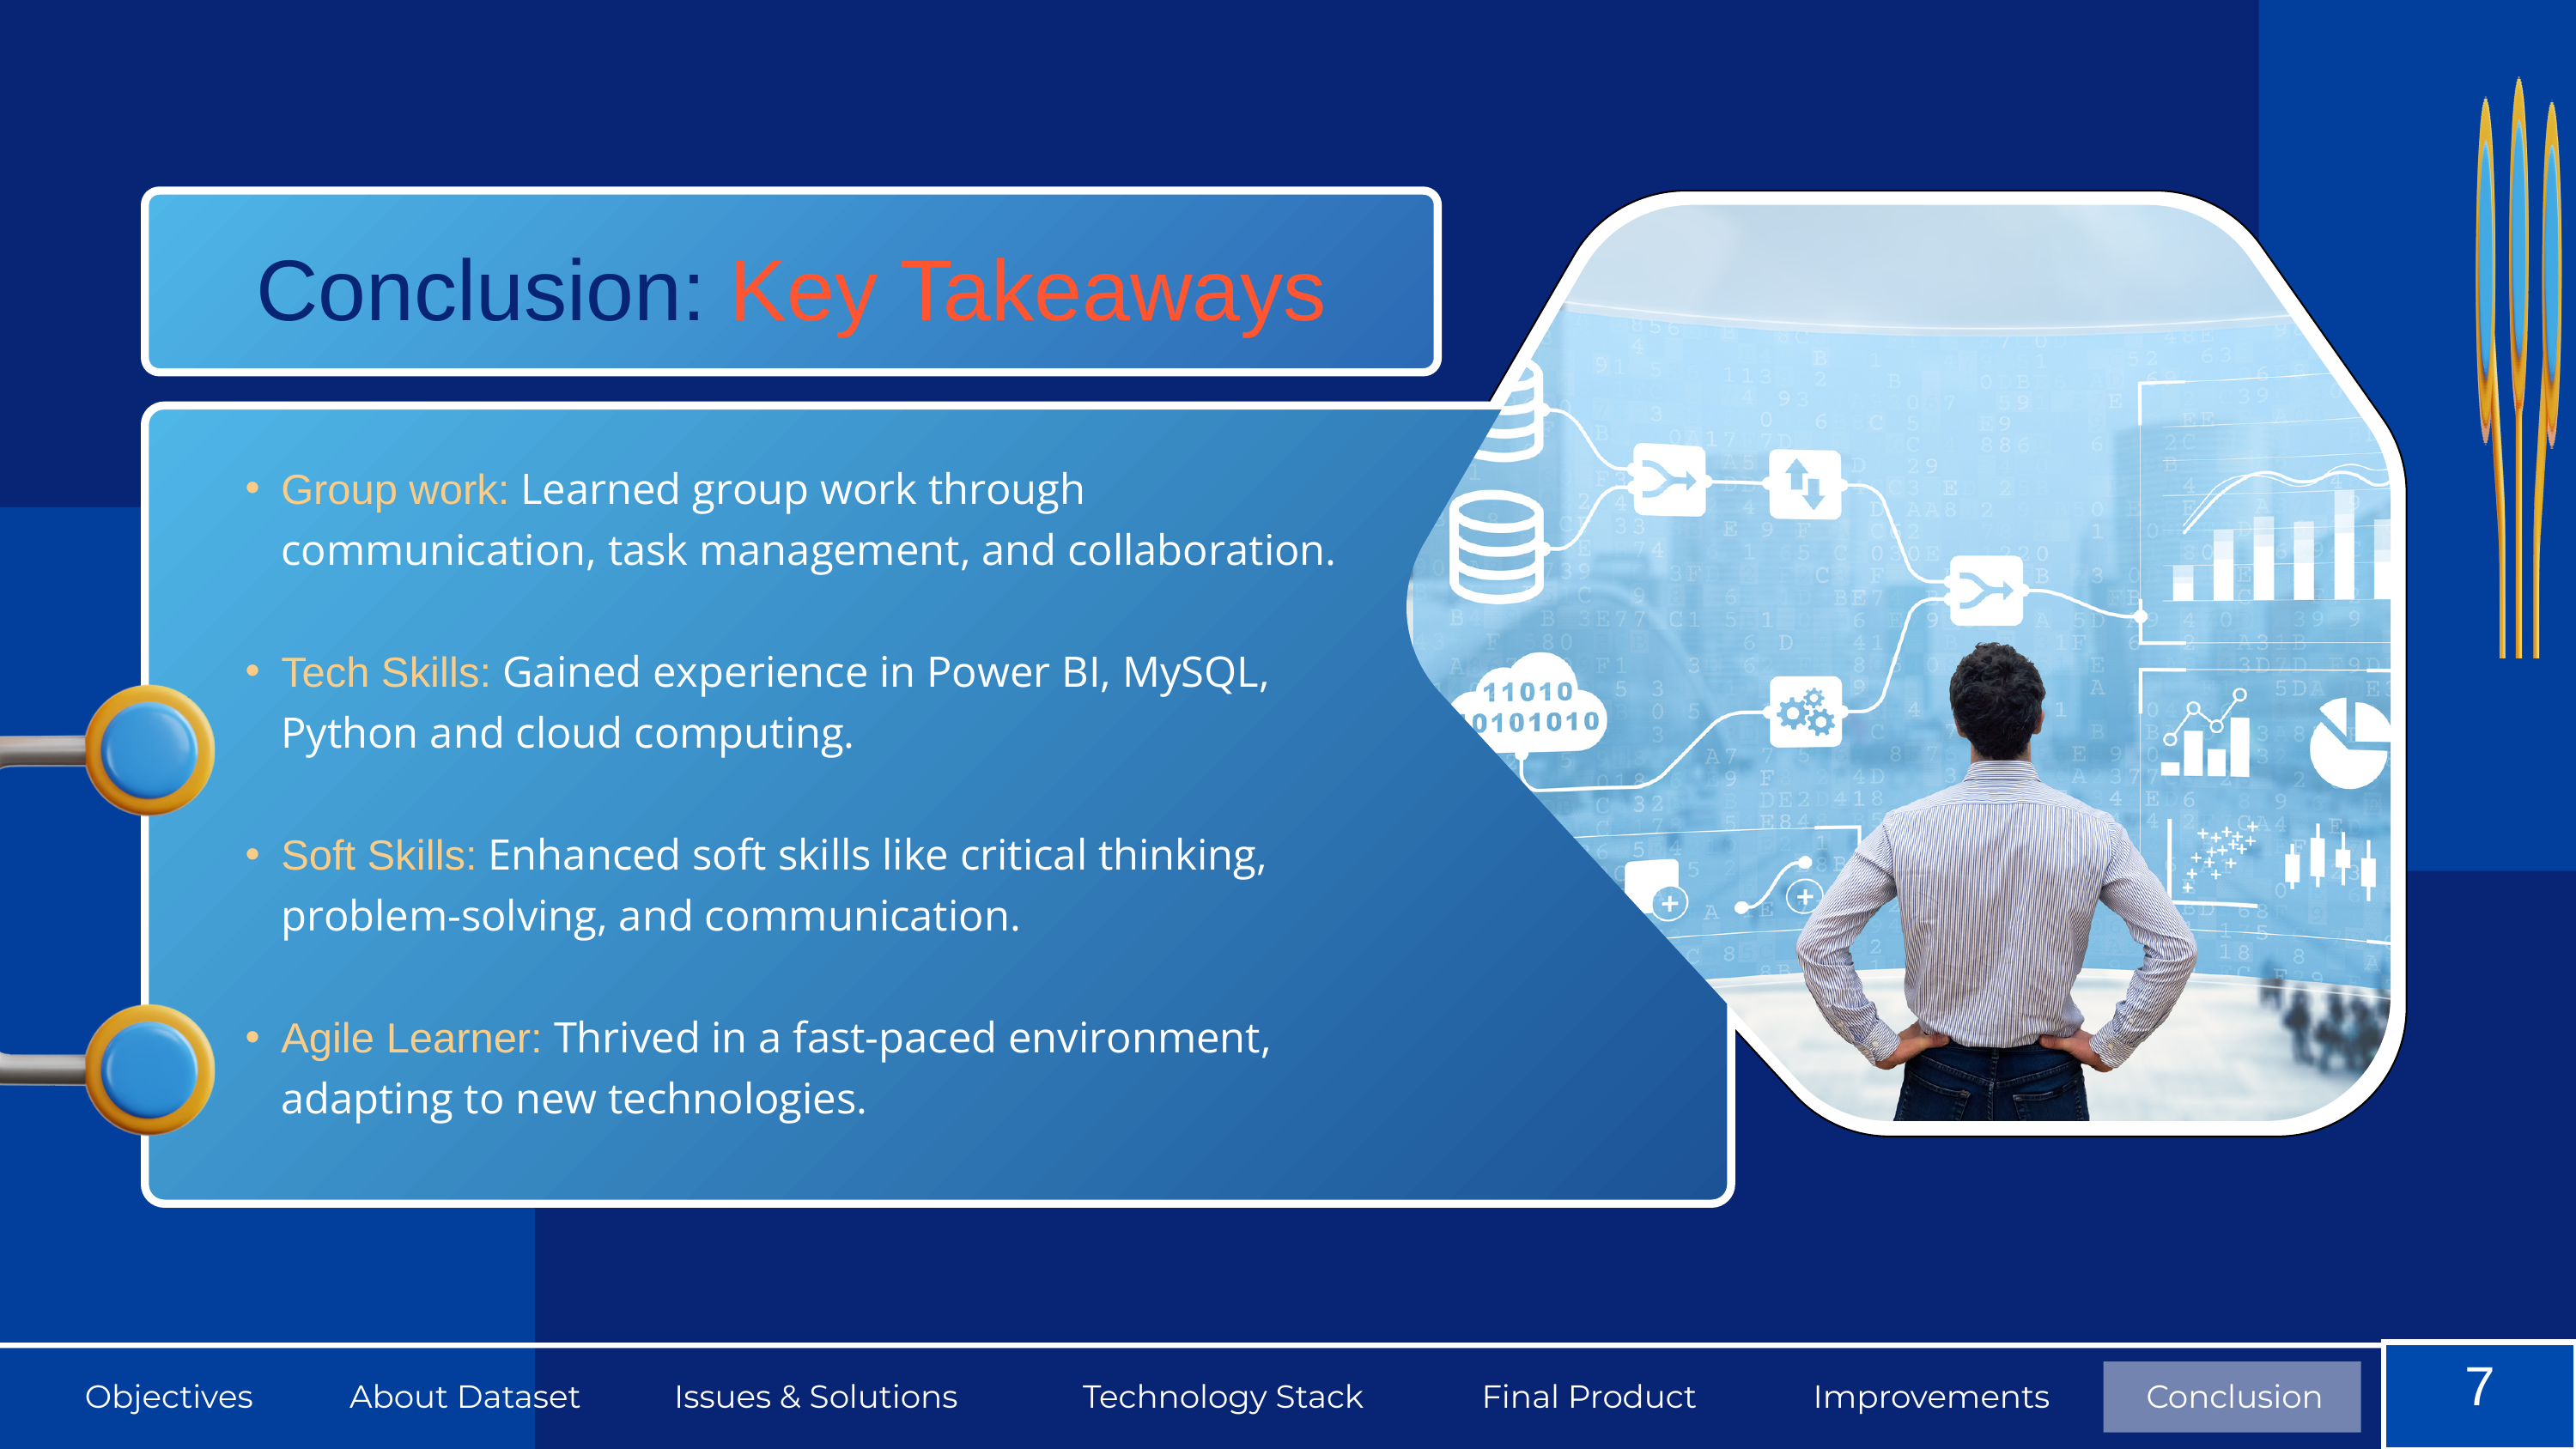

Conclusion: Key Takeaways

Group work: Learned group work through communication, task management, and collaboration.

Tech Skills: Gained experience in Power BI, MySQL, Python and cloud computing.

Soft Skills: Enhanced soft skills like critical thinking, problem-solving, and communication.

Agile Learner: Thrived in a fast-paced environment, adapting to new technologies.

7

About Dataset
Issues & Solutions
Technology Stack
Objectives
Final Product
Improvements
Conclusion